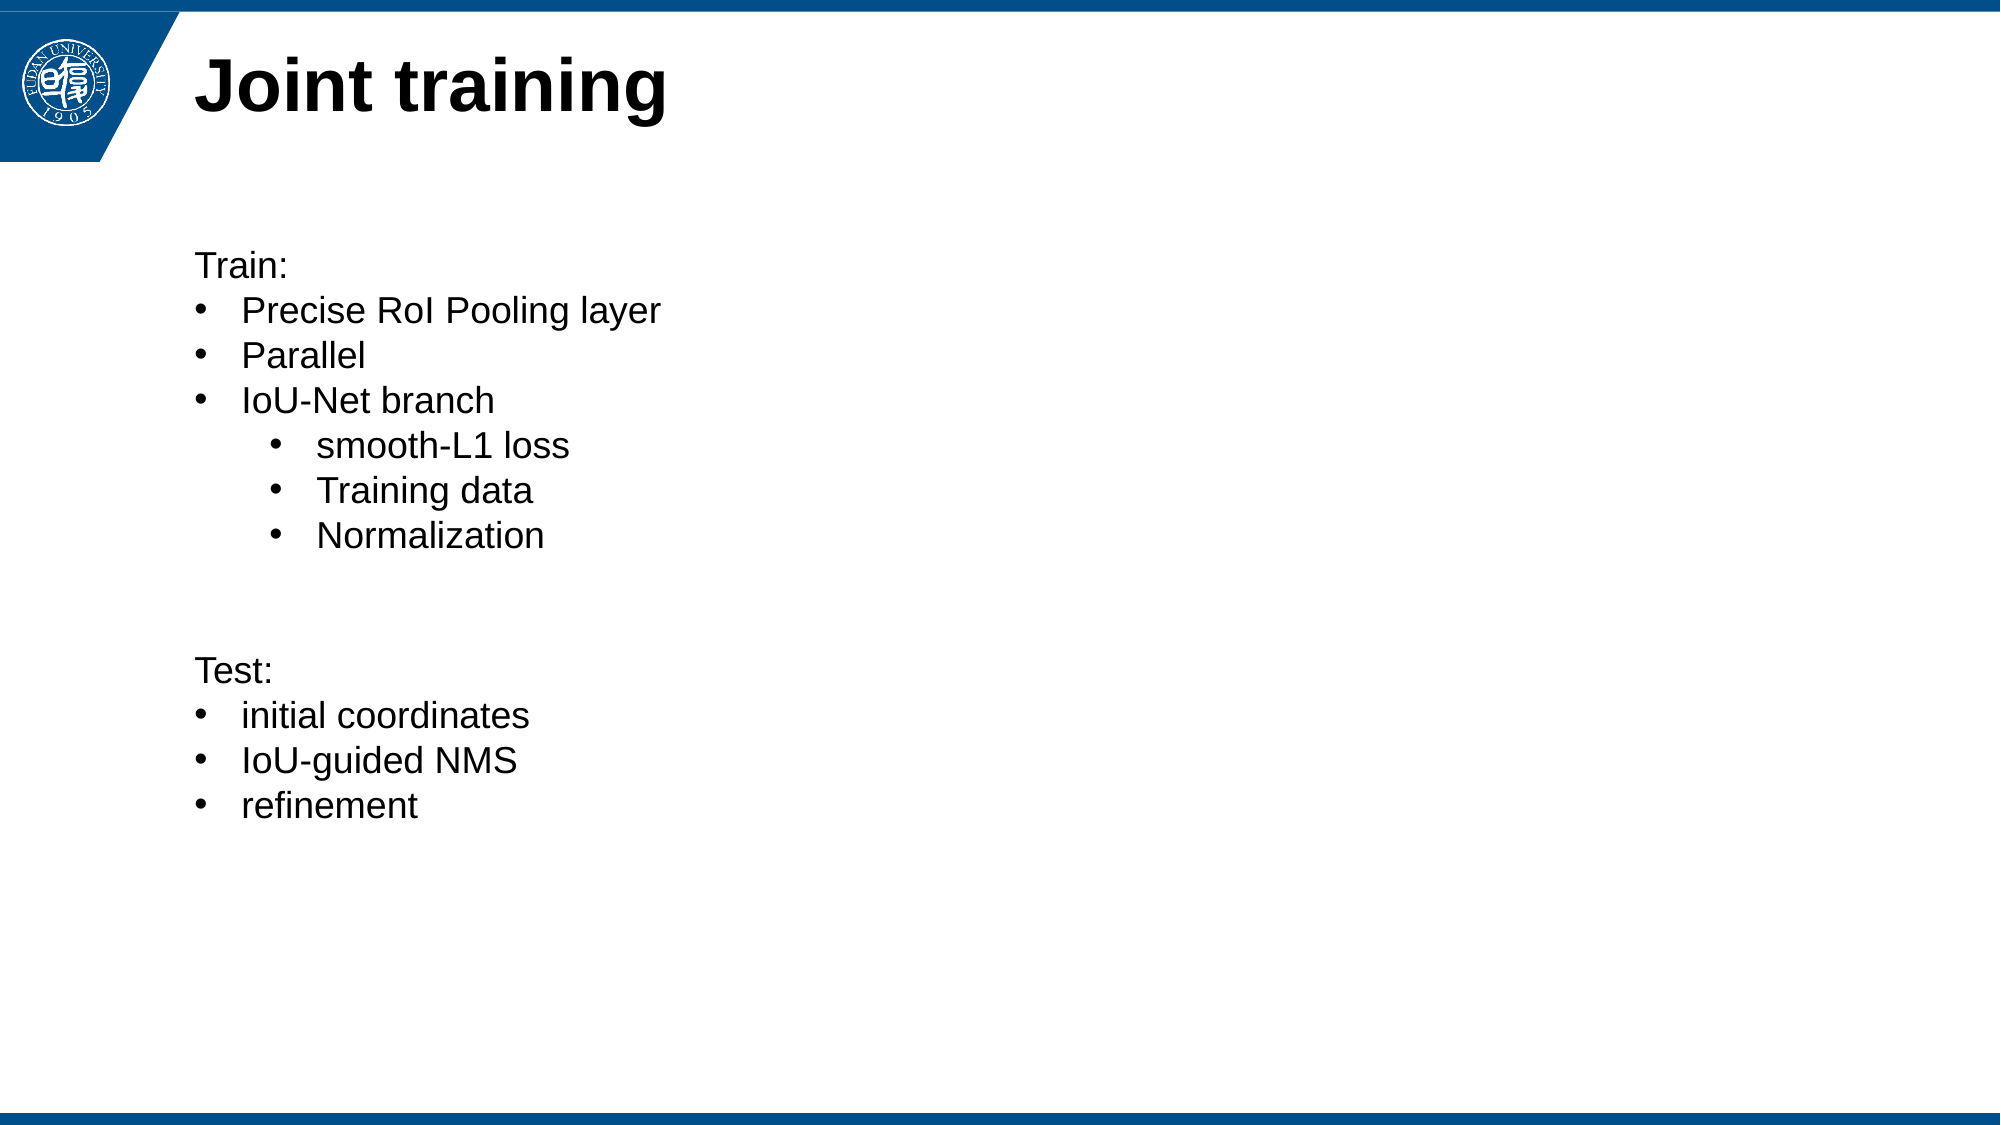

# Joint training
Train:
Precise RoI Pooling layer
Parallel
IoU-Net branch
smooth-L1 loss
Training data
Normalization

Test:
initial coordinates
IoU-guided NMS
refinement